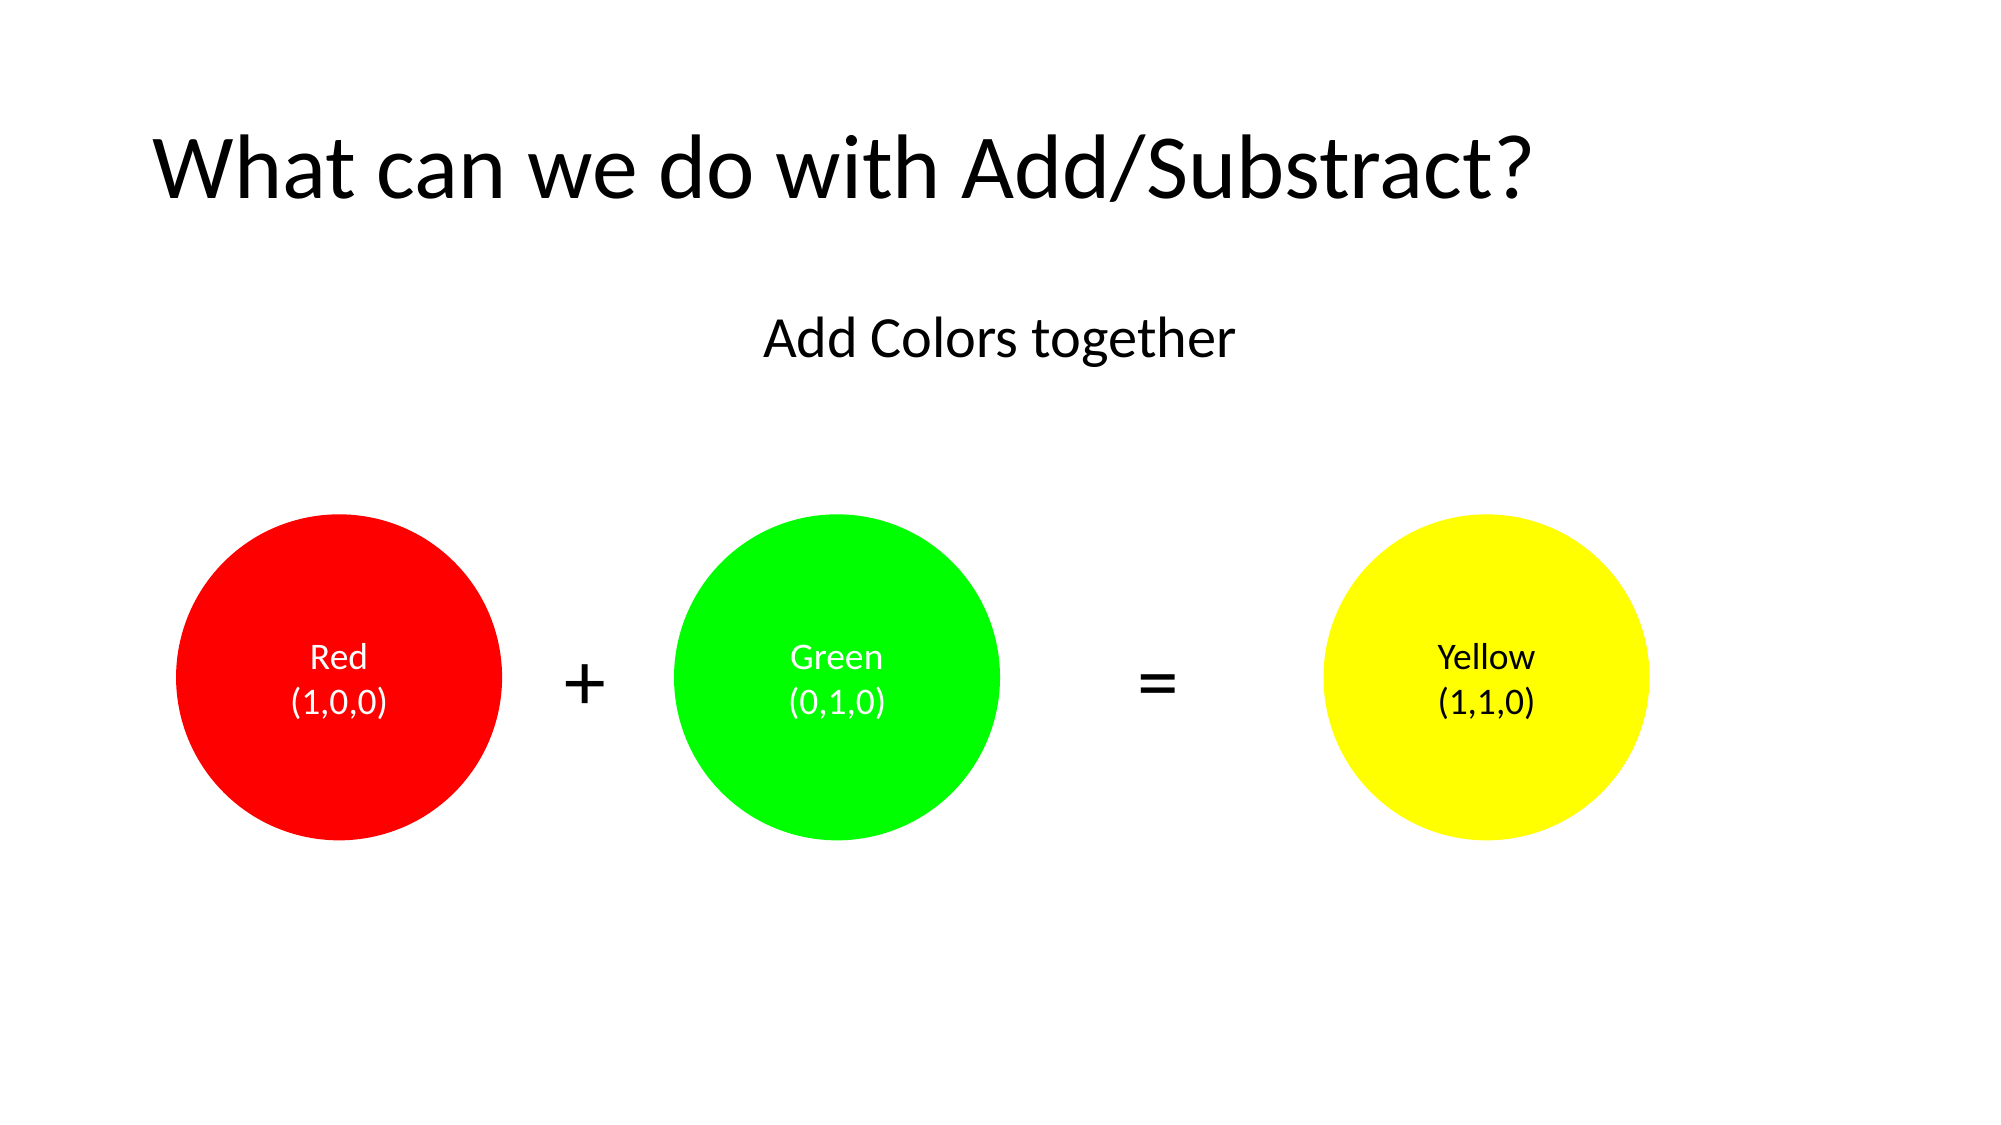

# What can we do with Add/Substract?
Add Colors together
Red
(1,0,0)
Green
(0,1,0)
Yellow
(1,1,0)
+
=